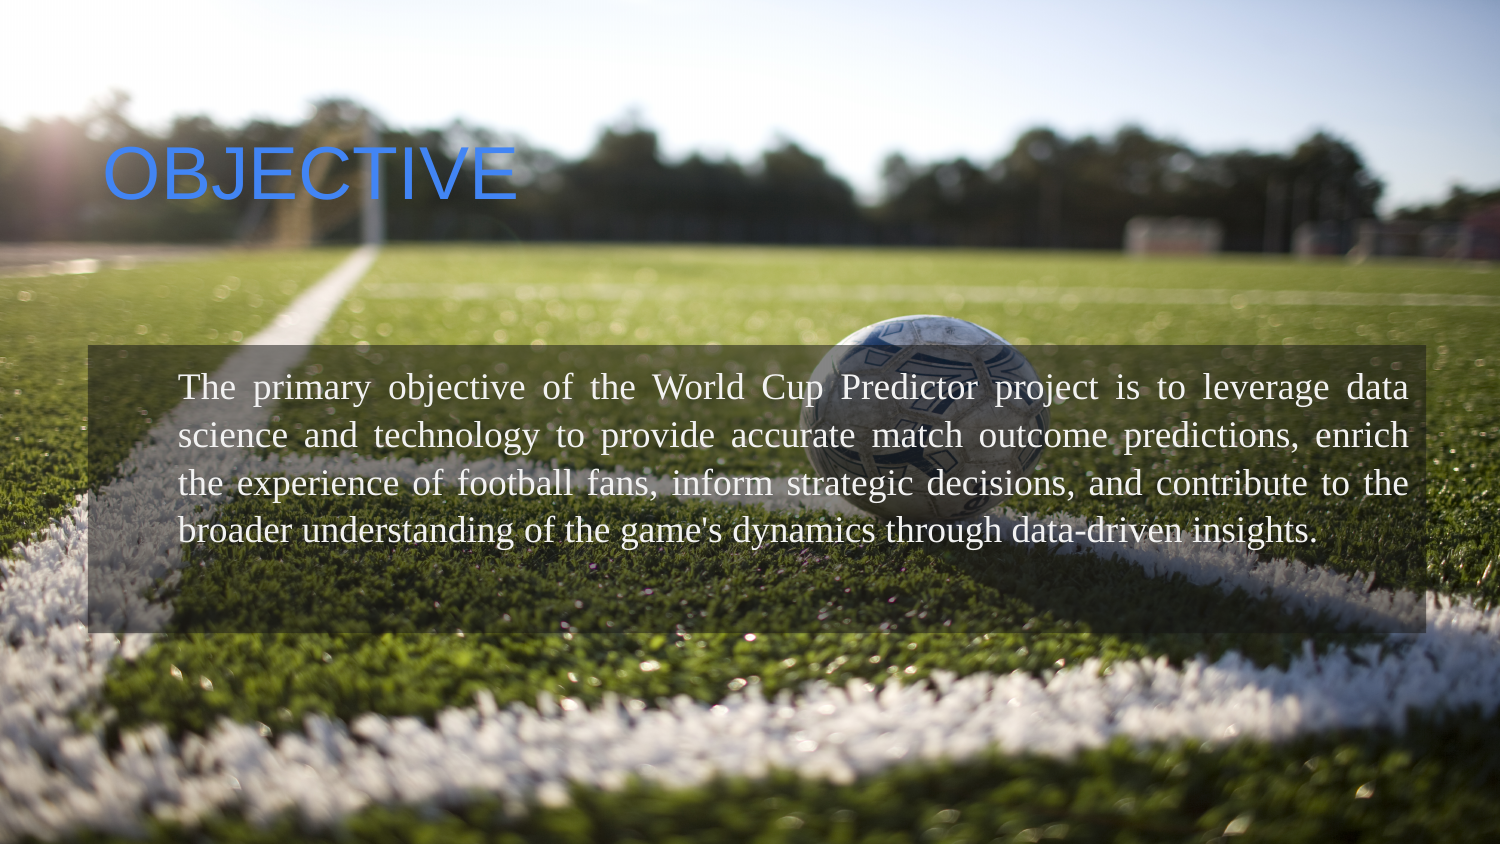

OBJECTIVE
The primary objective of the World Cup Predictor project is to leverage data science and technology to provide accurate match outcome predictions, enrich the experience of football fans, inform strategic decisions, and contribute to the broader understanding of the game's dynamics through data-driven insights.